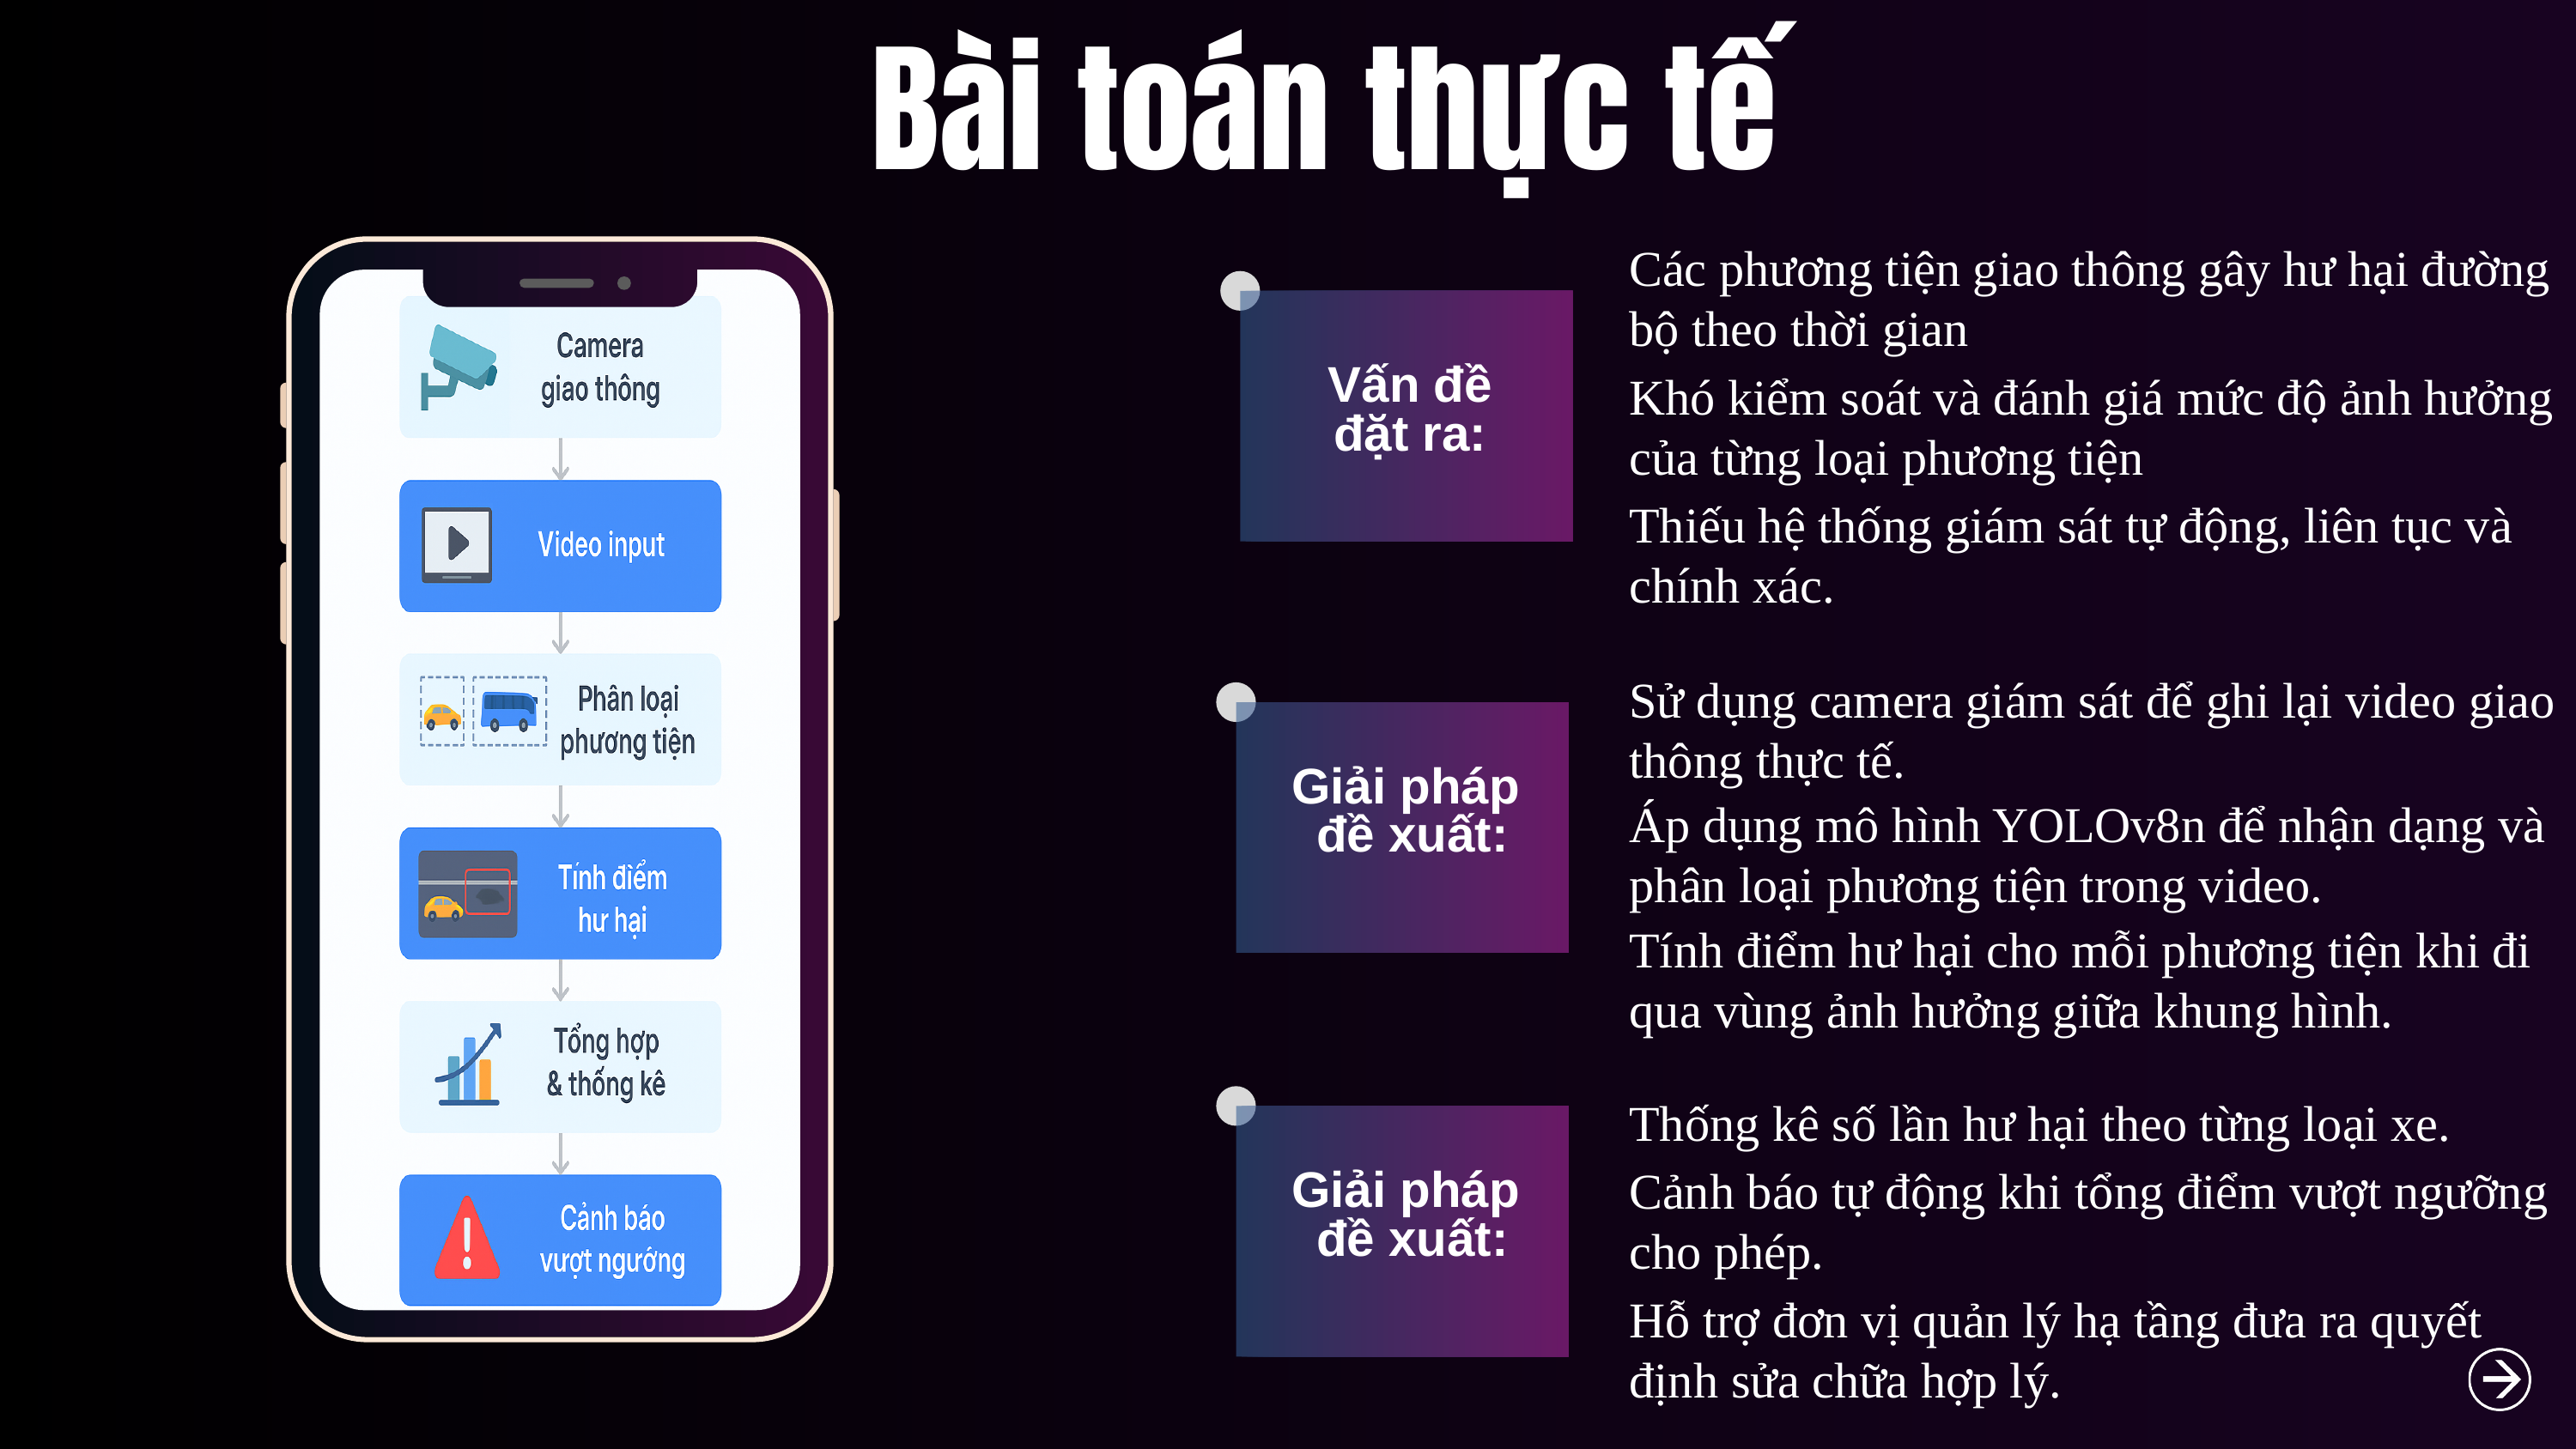

Bài toán thực tế

Các phương tiện giao thông gây hư hại đường bộ theo thời gian

Vấn đề đặt ra:
Khó kiểm soát và đánh giá mức độ ảnh hưởng của từng loại phương tiện
Thiếu hệ thống giám sát tự động, liên tục và chính xác.
Sử dụng camera giám sát để ghi lại video giao thông thực tế.

Giải pháp
đề xuất:
Áp dụng mô hình YOLOv8n để nhận dạng và phân loại phương tiện trong video.
Tính điểm hư hại cho mỗi phương tiện khi đi qua vùng ảnh hưởng giữa khung hình.

Giải pháp
đề xuất:
Thống kê số lần hư hại theo từng loại xe.
Cảnh báo tự động khi tổng điểm vượt ngưỡng cho phép.
Hỗ trợ đơn vị quản lý hạ tầng đưa ra quyết định sửa chữa hợp lý.